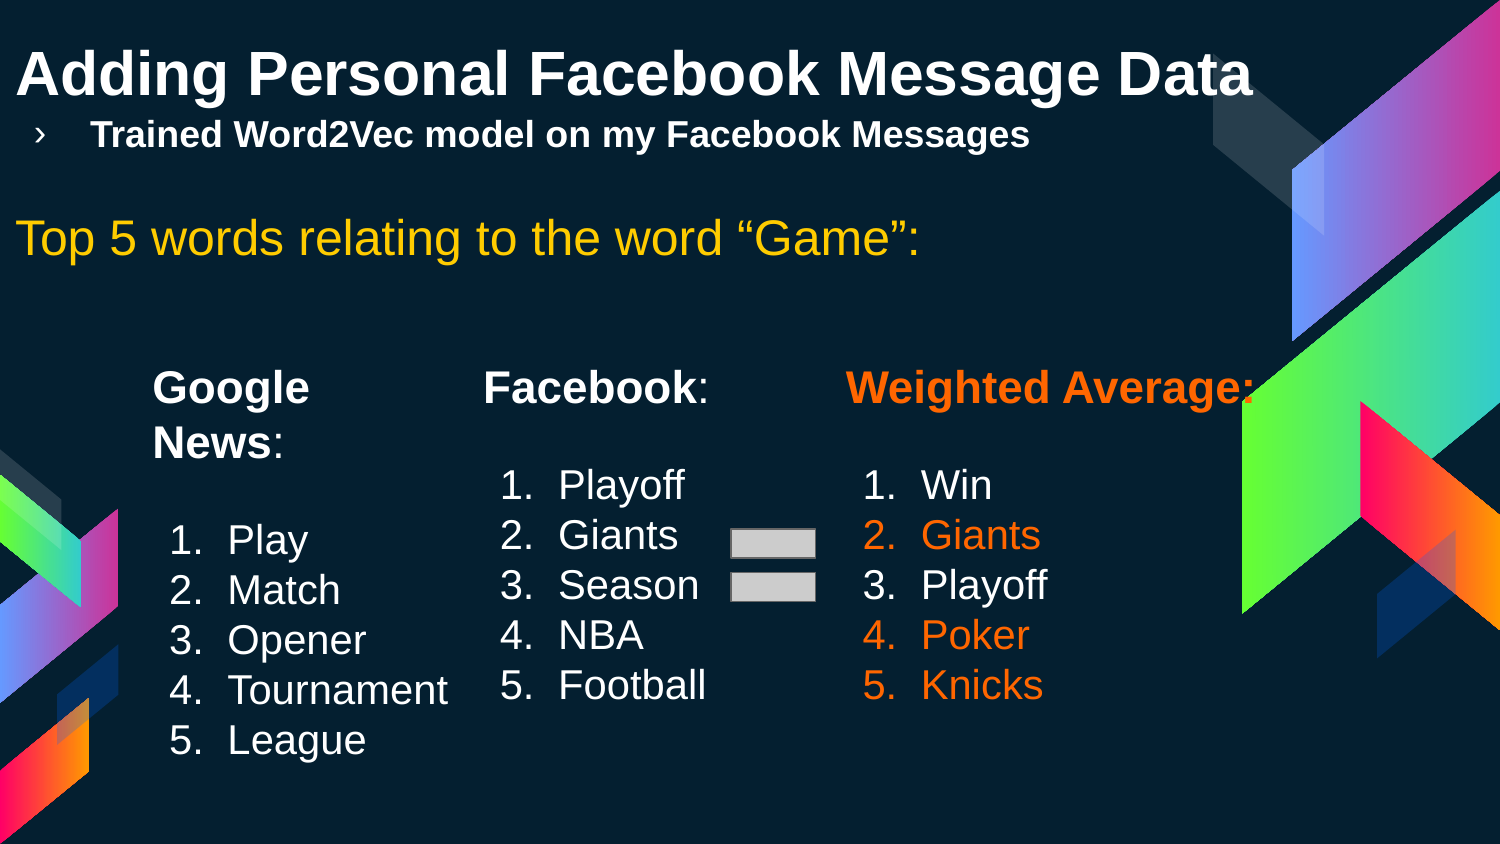

# Adding Personal Facebook Message Data
Trained Word2Vec model on my Facebook Messages

Top 5 words relating to the word “Game”:
Google News:

Play
Match
Opener
Tournament
League
Facebook:

Playoff
Giants
Season
NBA
Football
Weighted Average:

Win
Giants
Playoff
Poker
Knicks